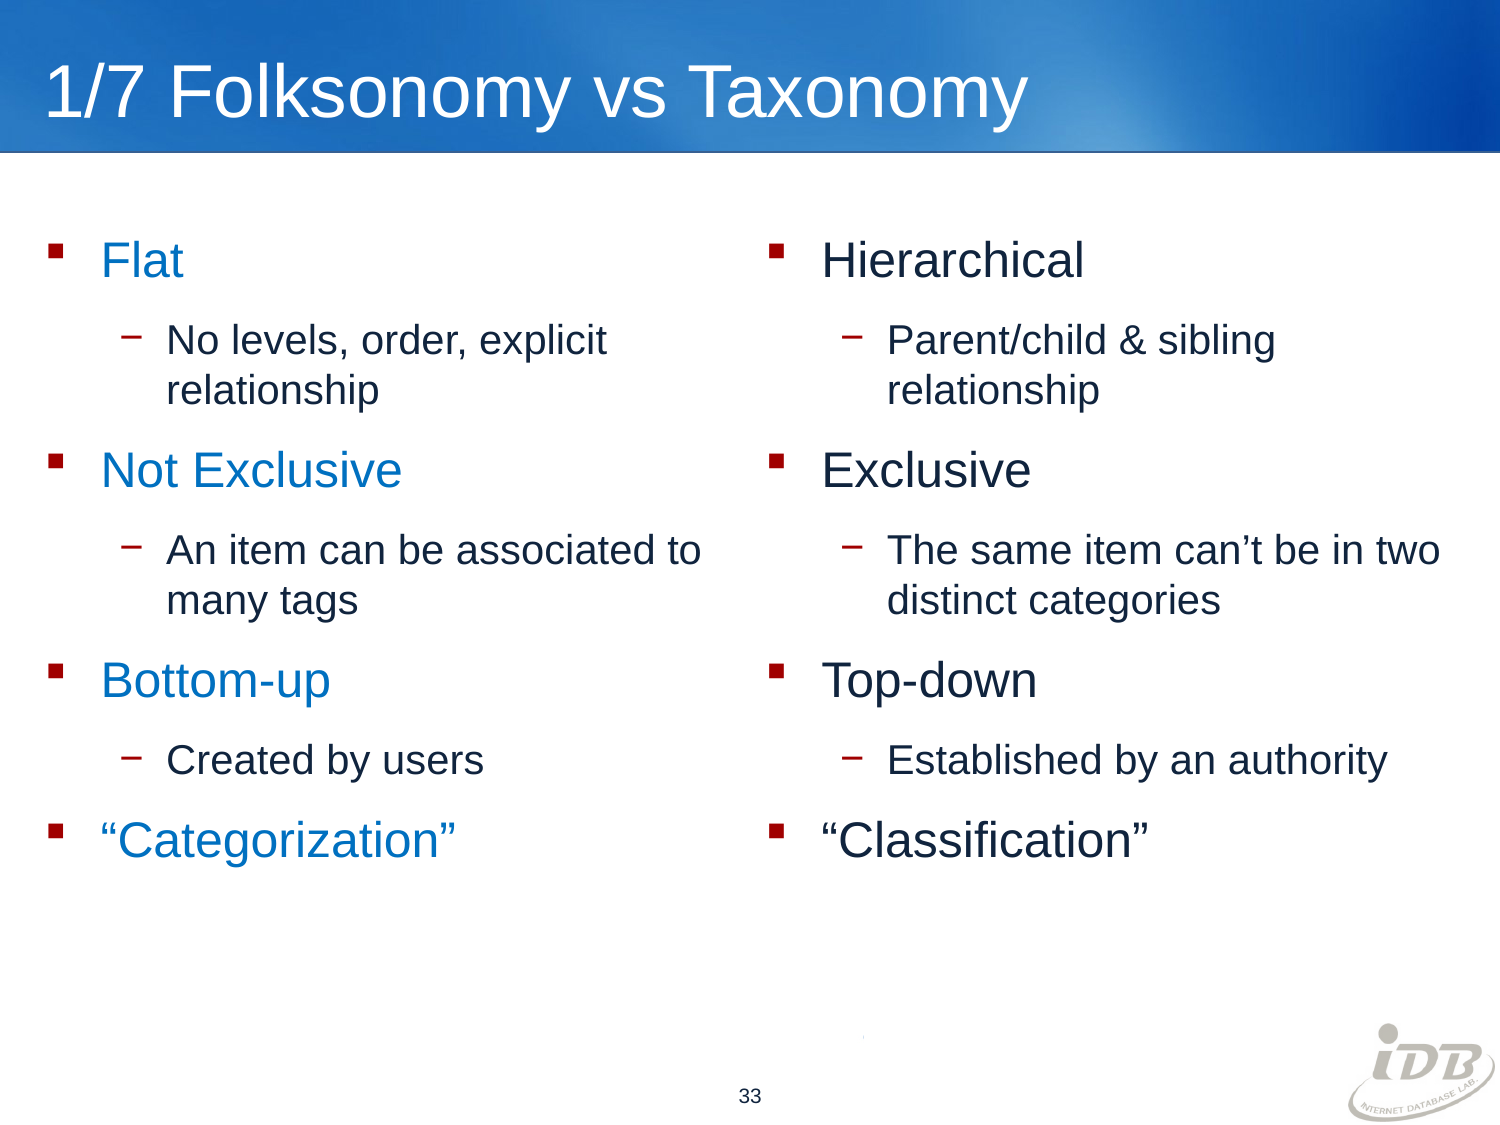

# 1/7 Folksonomy vs Taxonomy
Flat
No levels, order, explicit relationship
Not Exclusive
An item can be associated to many tags
Bottom-up
Created by users
“Categorization”
Hierarchical
Parent/child & sibling relationship
Exclusive
The same item can’t be in two distinct categories
Top-down
Established by an authority
“Classification”
33